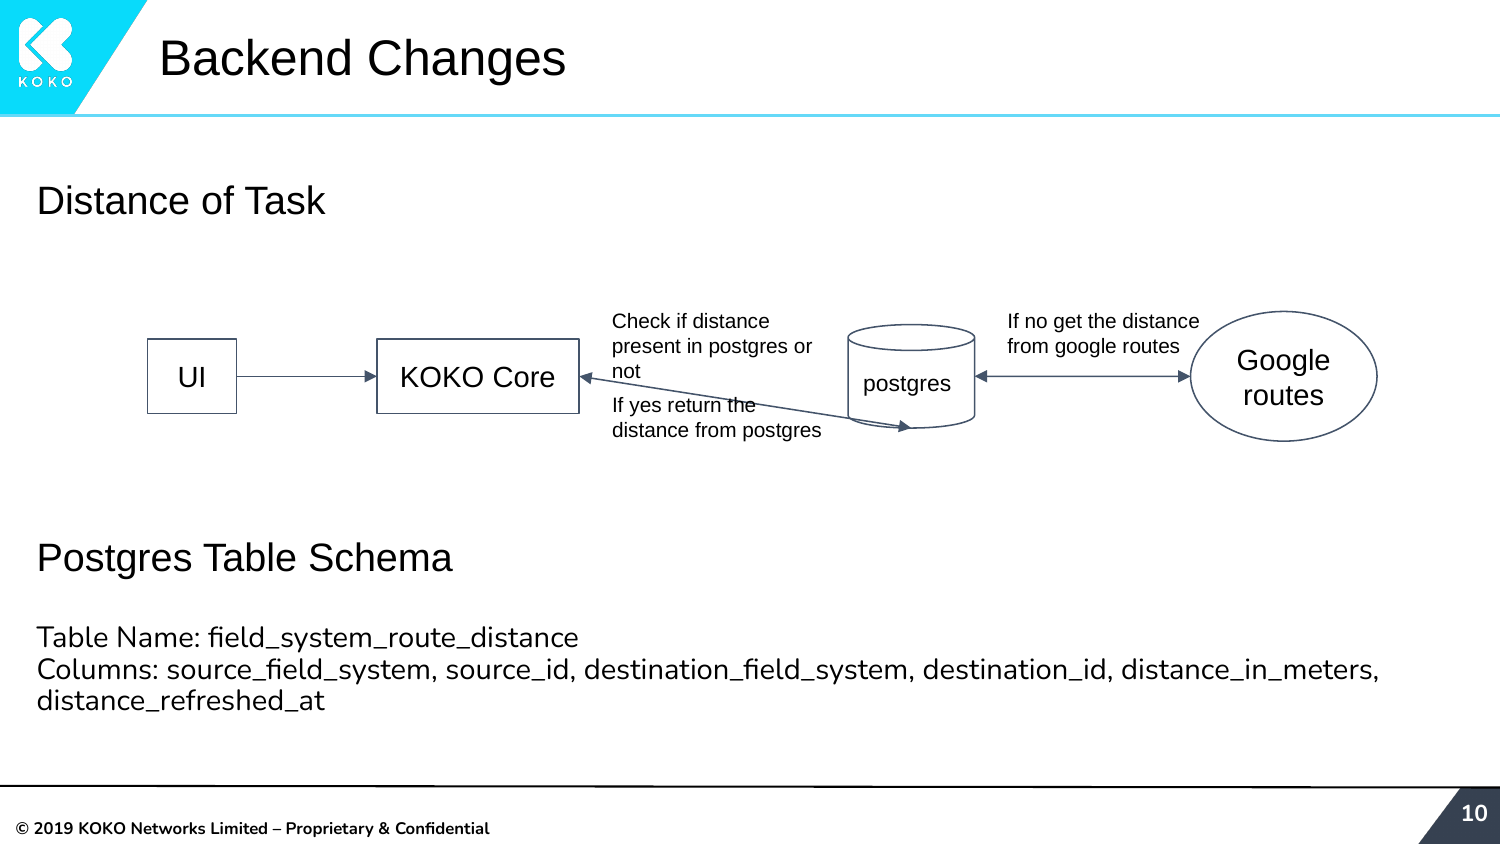

# Backend Changes

Distance of Task

Postgres Table Schema

Table Name: field_system_route_distance
Columns: source_field_system, source_id, destination_field_system, destination_id, distance_in_meters, distance_refreshed_at

Check if distance present in postgres or not
If no get the distance from google routes
Google routes
postgres
UI
KOKO Core
If yes return the distance from postgres
10